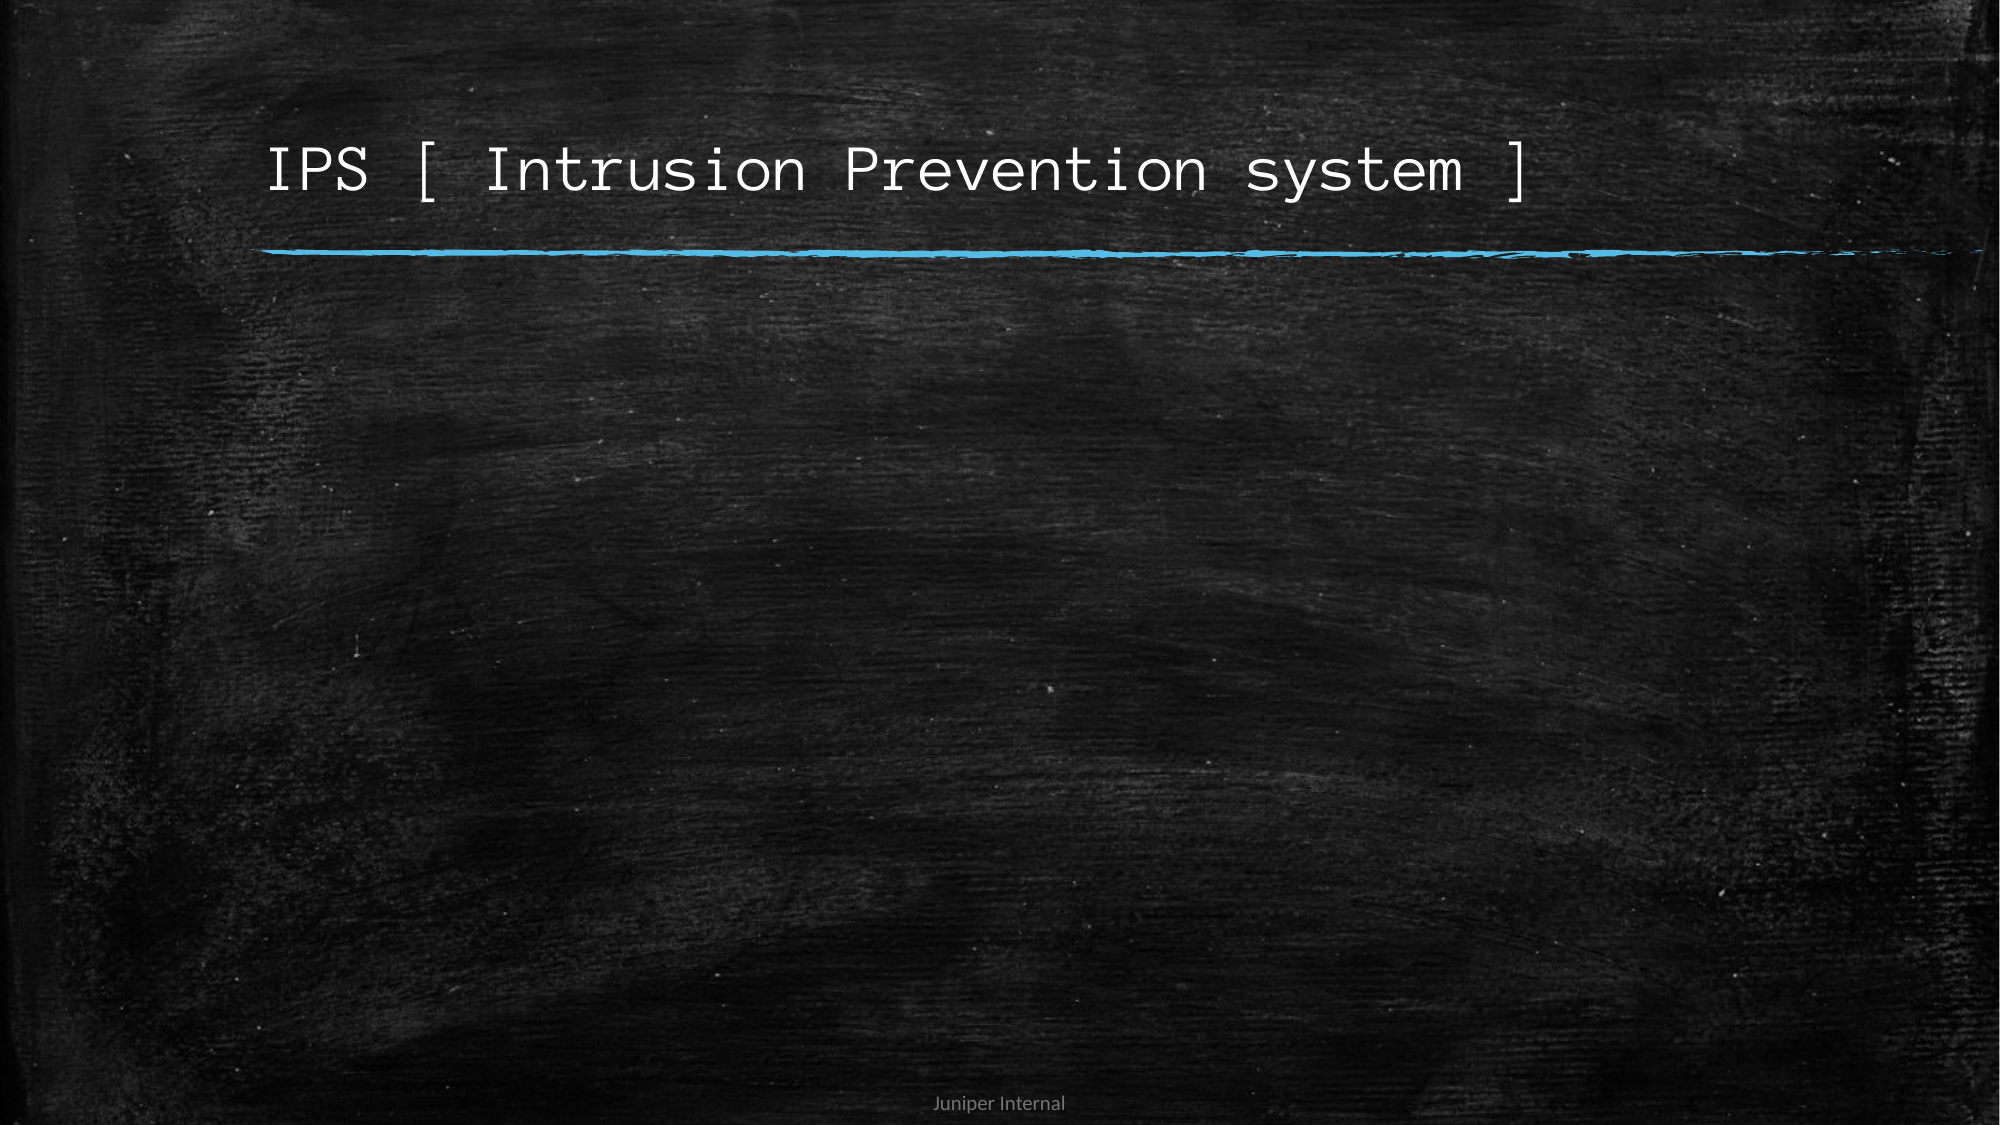

# IPS [ Intrusion Prevention system ]